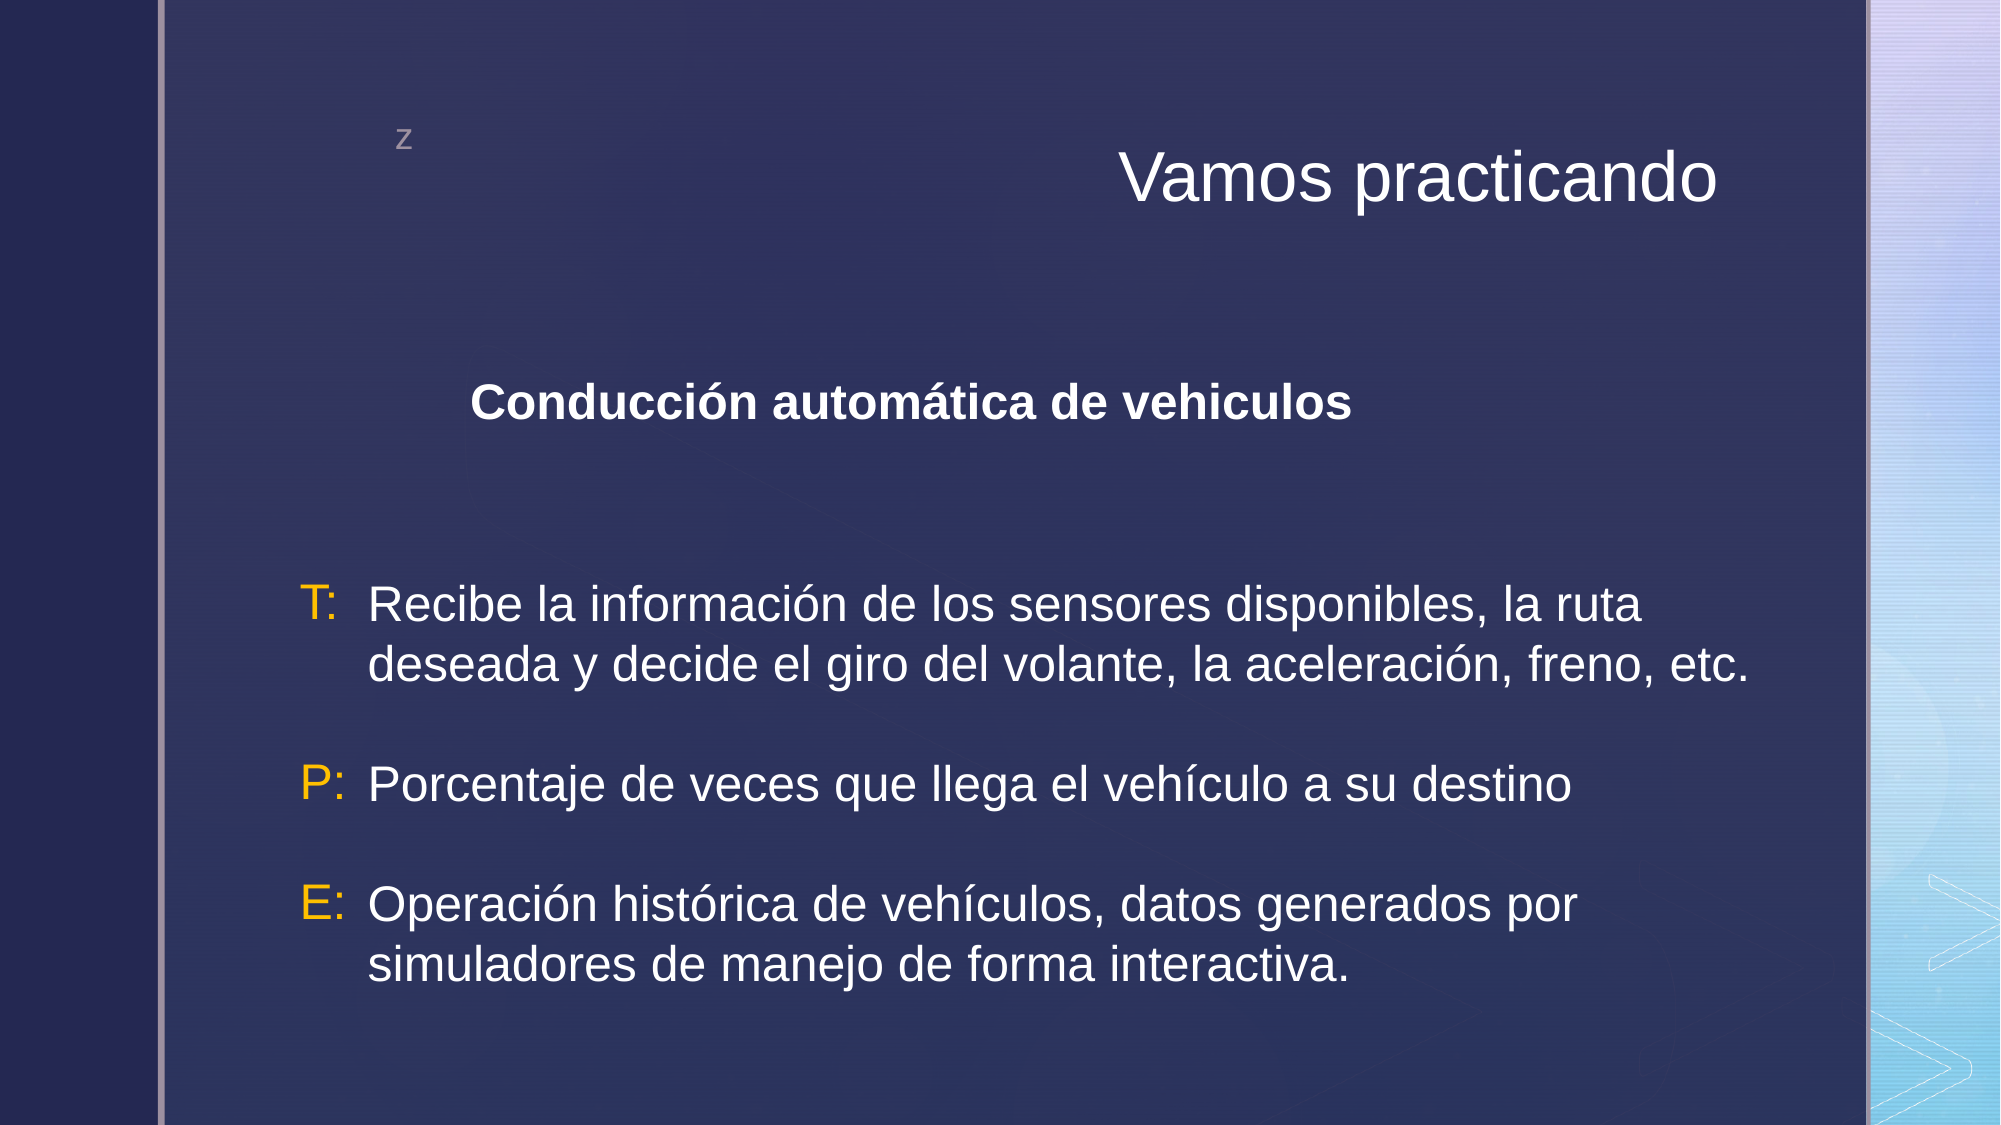

# Vamos practicando
Conducción automática de vehiculos
T:

P:

E:
Recibe la información de los sensores disponibles, la ruta deseada y decide el giro del volante, la aceleración, freno, etc.

Porcentaje de veces que llega el vehículo a su destino

Operación histórica de vehículos, datos generados por simuladores de manejo de forma interactiva.